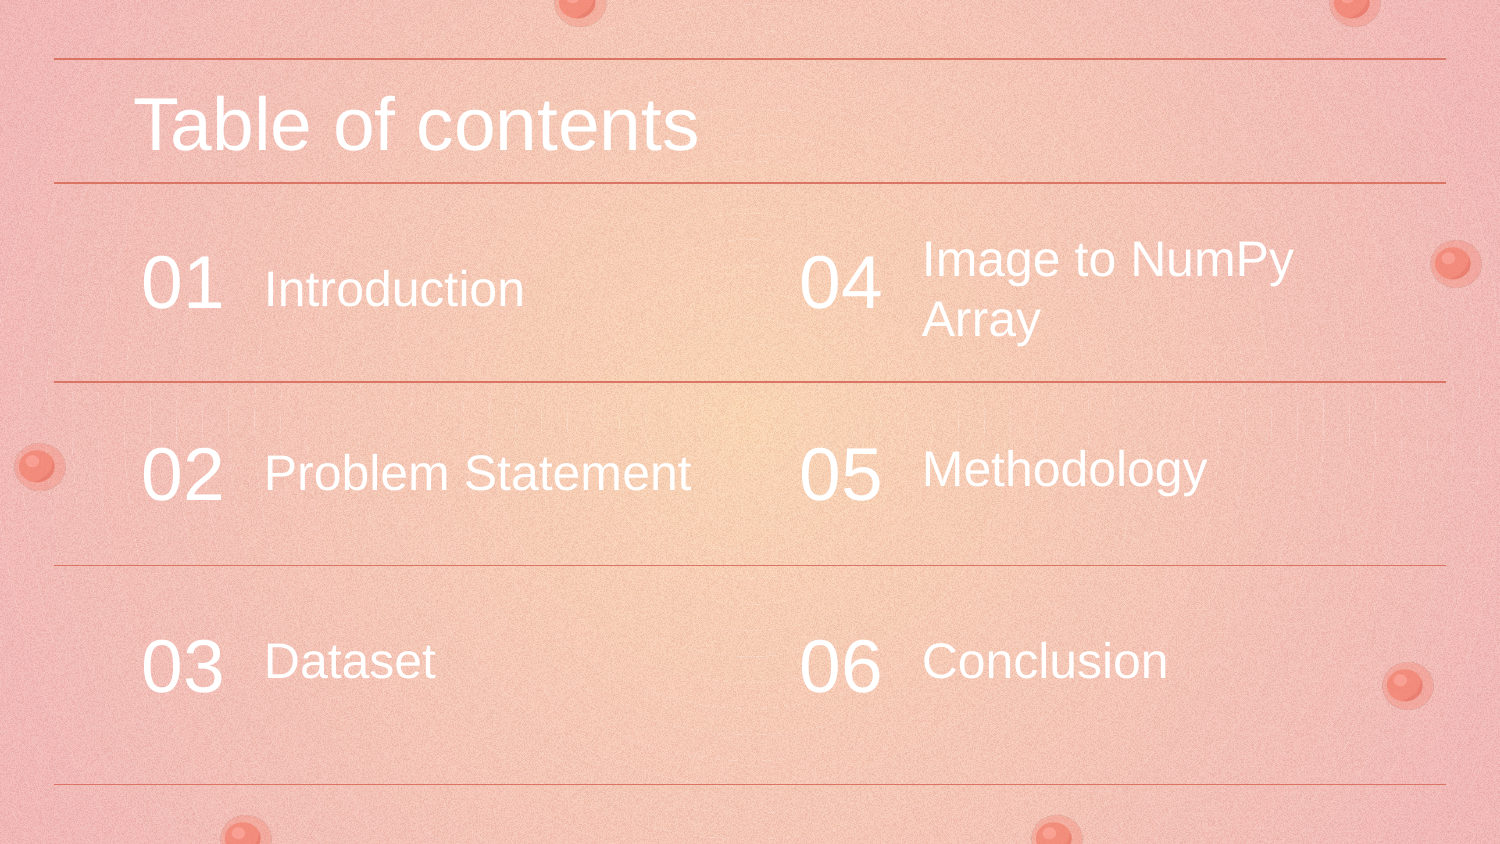

Table of contents
01
04
# Introduction
Image to NumPy Array
Methodology
02
05
Problem Statement
03
Dataset
06
Conclusion